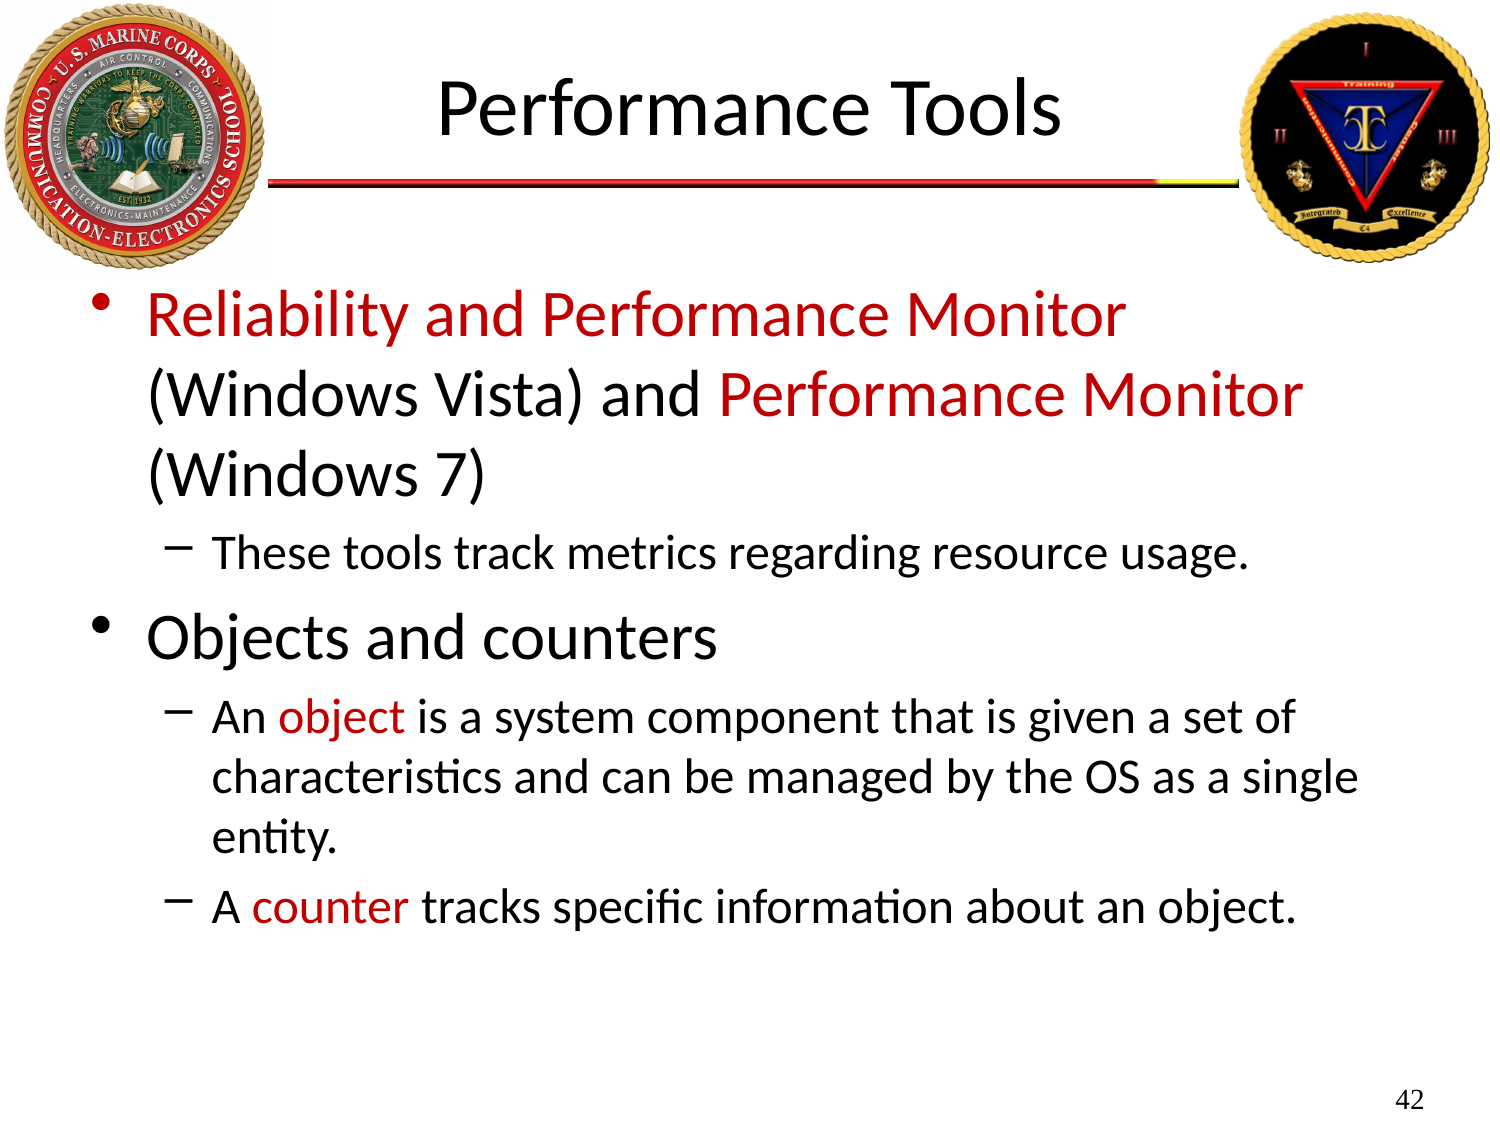

# Performance Tools
Reliability and Performance Monitor (Windows Vista) and Performance Monitor (Windows 7)
These tools track metrics regarding resource usage.
Objects and counters
An object is a system component that is given a set of characteristics and can be managed by the OS as a single entity.
A counter tracks specific information about an object.